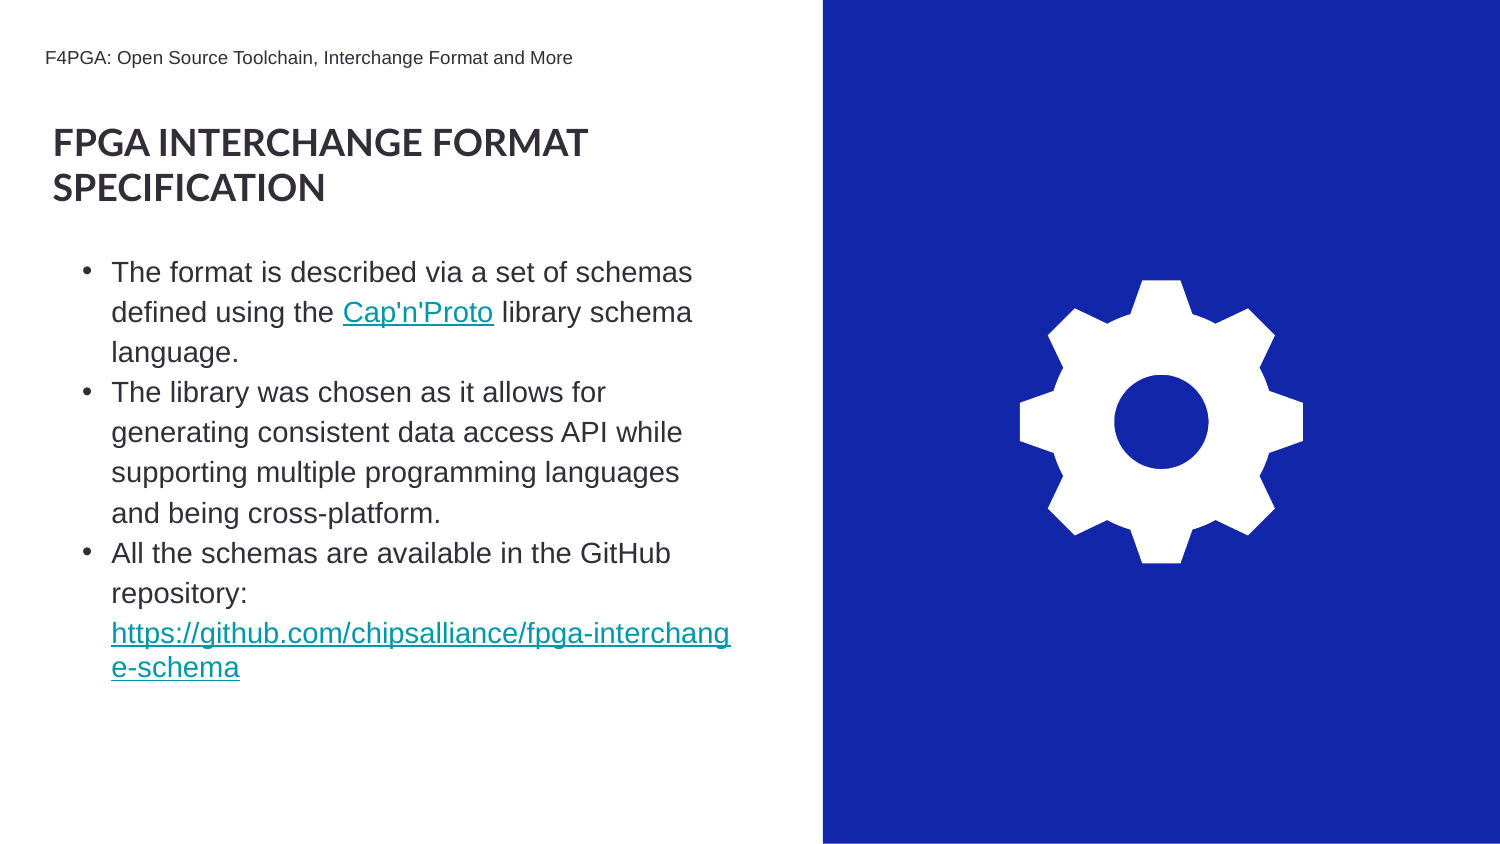

F4PGA: Open Source Toolchain, Interchange Format and More

# FPGA INTERCHANGE FORMAT
SPECIFICATION
The format is described via a set of schemas defined using the Cap'n'Proto library schema language.
The library was chosen as it allows for generating consistent data access API while supporting multiple programming languages and being cross-platform.
All the schemas are available in the GitHub repository: https://github.com/chipsalliance/fpga-interchange-schema